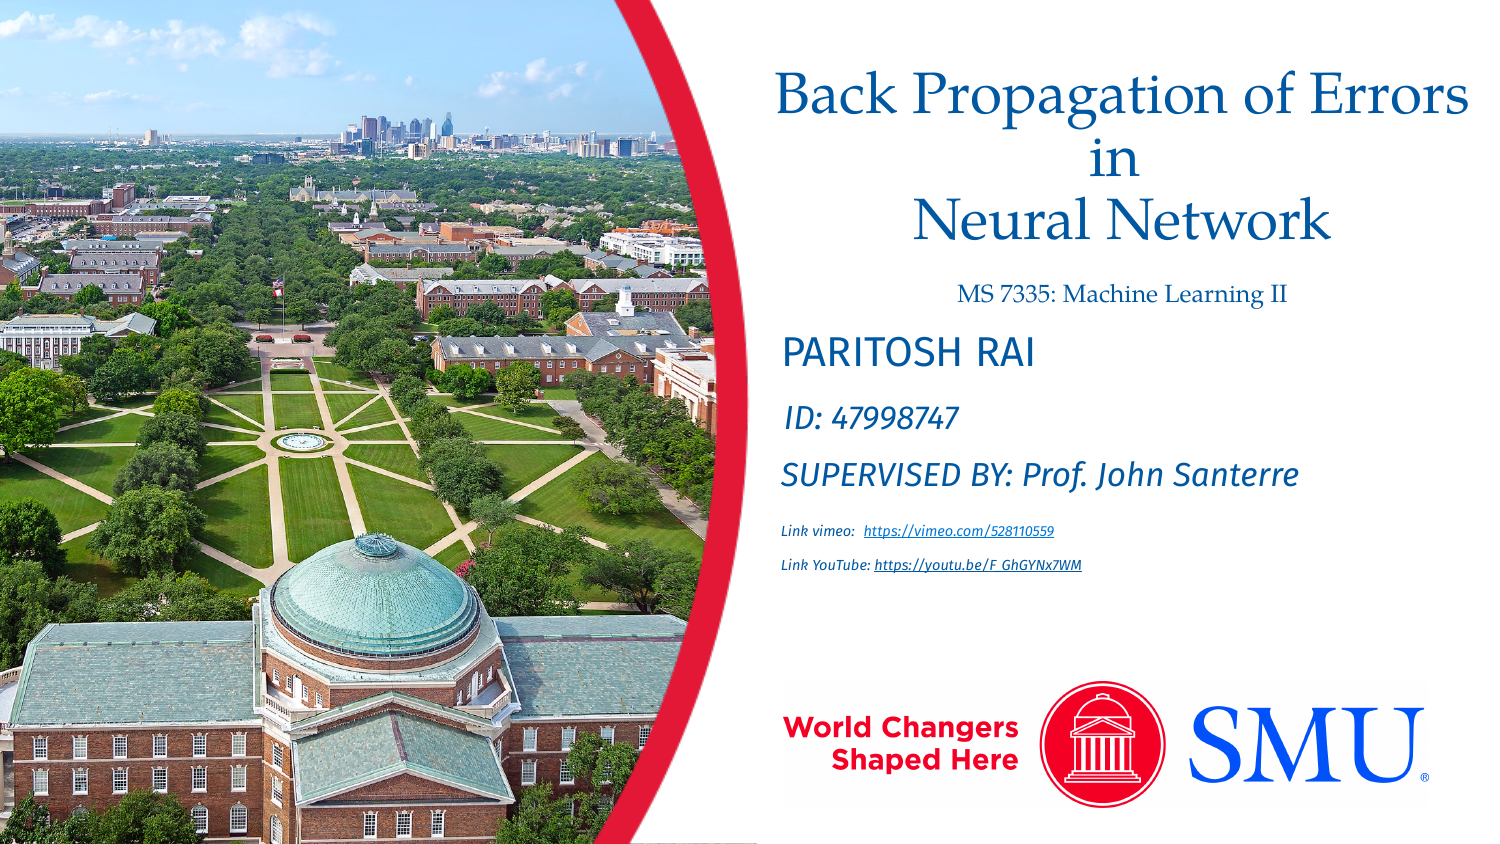

# Back Propagation of Errors in Neural Network MS 7335: Machine Learning II
Paritosh Rai
ID: 47998747
SUPERVISED BY: Prof. John Santerre
Link vimeo: https://vimeo.com/528110559
Link YouTube: https://youtu.be/F_GhGYNx7WM